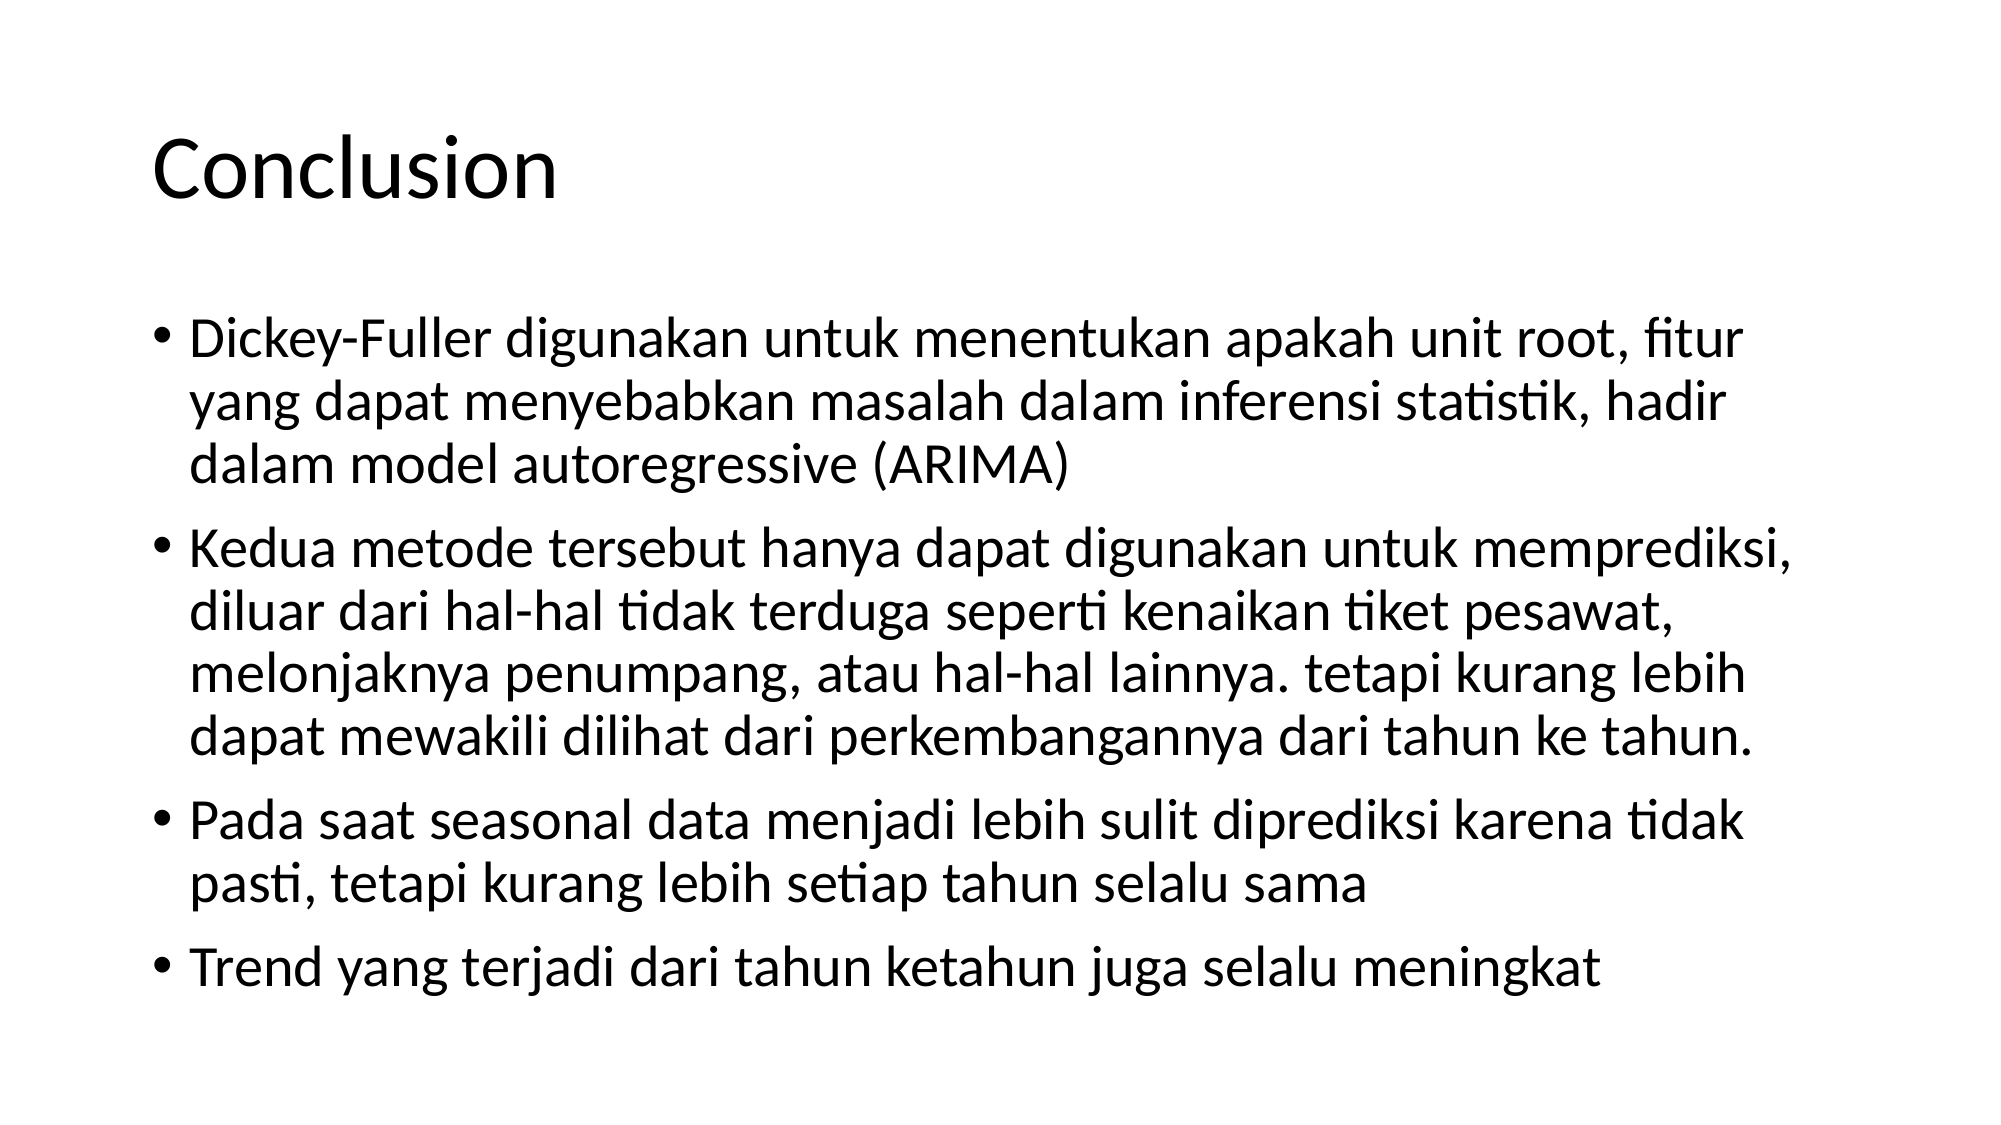

# Conclusion
Dickey-Fuller digunakan untuk menentukan apakah unit root, fitur yang dapat menyebabkan masalah dalam inferensi statistik, hadir dalam model autoregressive (ARIMA)
Kedua metode tersebut hanya dapat digunakan untuk memprediksi, diluar dari hal-hal tidak terduga seperti kenaikan tiket pesawat, melonjaknya penumpang, atau hal-hal lainnya. tetapi kurang lebih dapat mewakili dilihat dari perkembangannya dari tahun ke tahun.
Pada saat seasonal data menjadi lebih sulit diprediksi karena tidak pasti, tetapi kurang lebih setiap tahun selalu sama
Trend yang terjadi dari tahun ketahun juga selalu meningkat